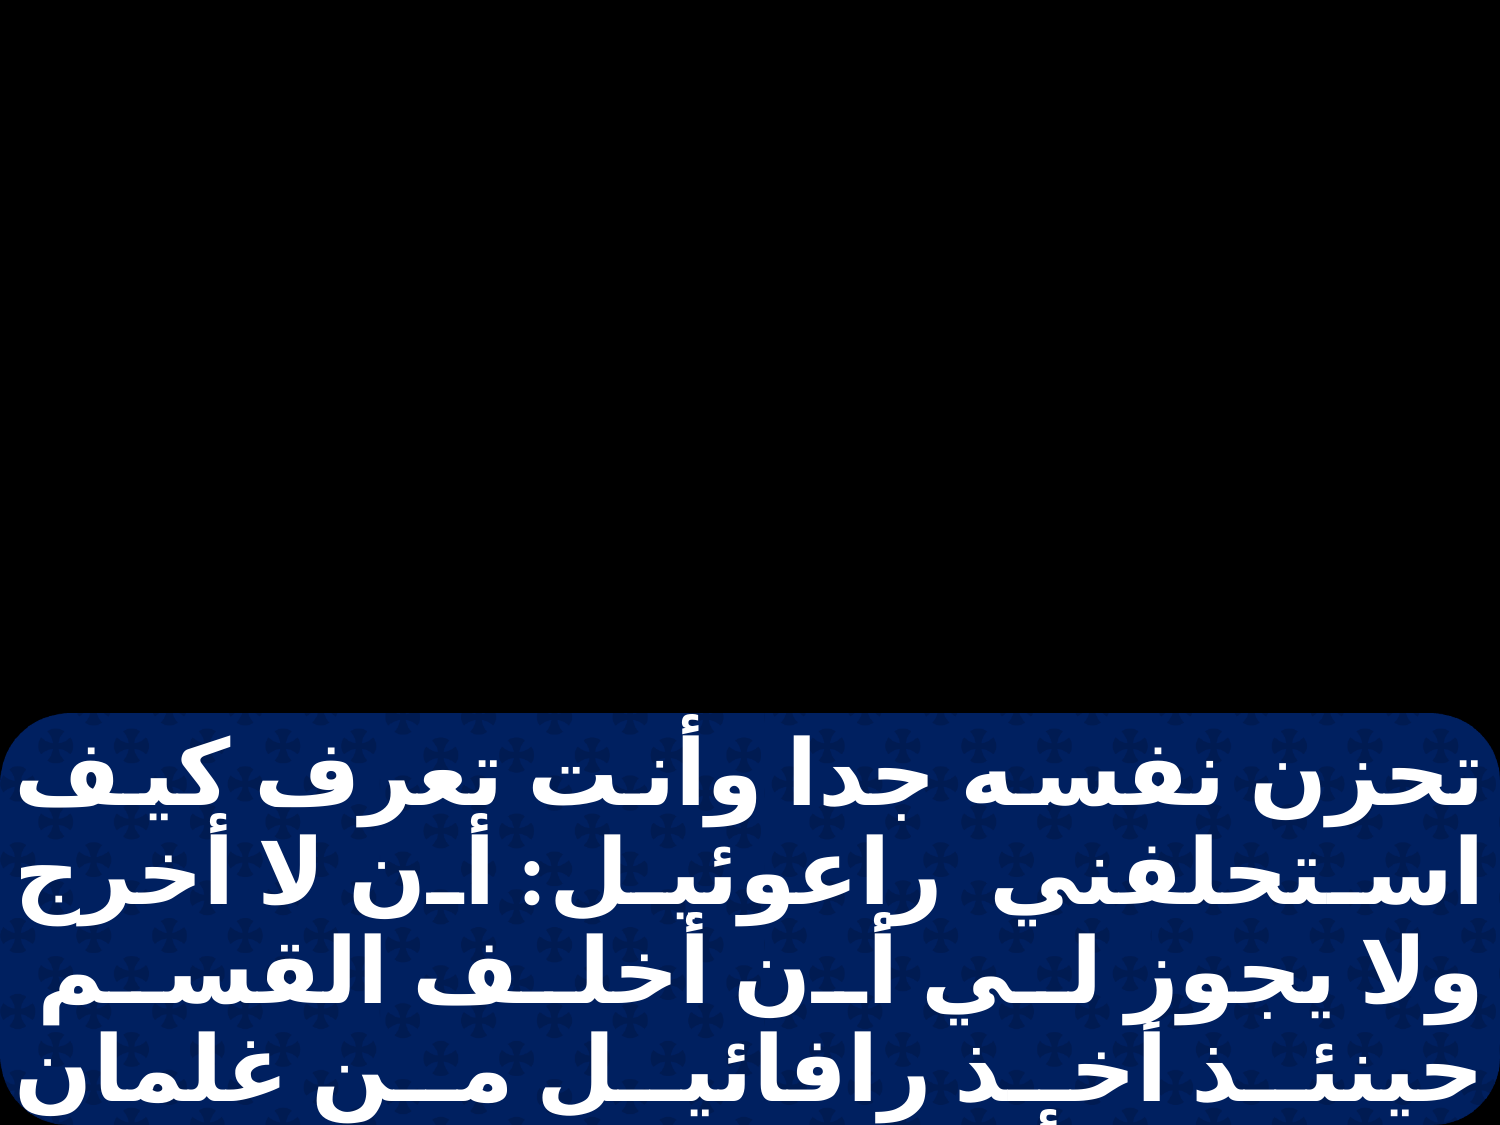

تحزن نفسه جدا وأنت تعرف كيف استحلفني  راعوئيل: أن لا أخرج ولا يجوز لي أن أخلف القسم  حينئذ أخذ رافائيل من غلمان راعوئيل أربعة  وجملين وسافر إلى راجيس مدينة الماديين، فوجد